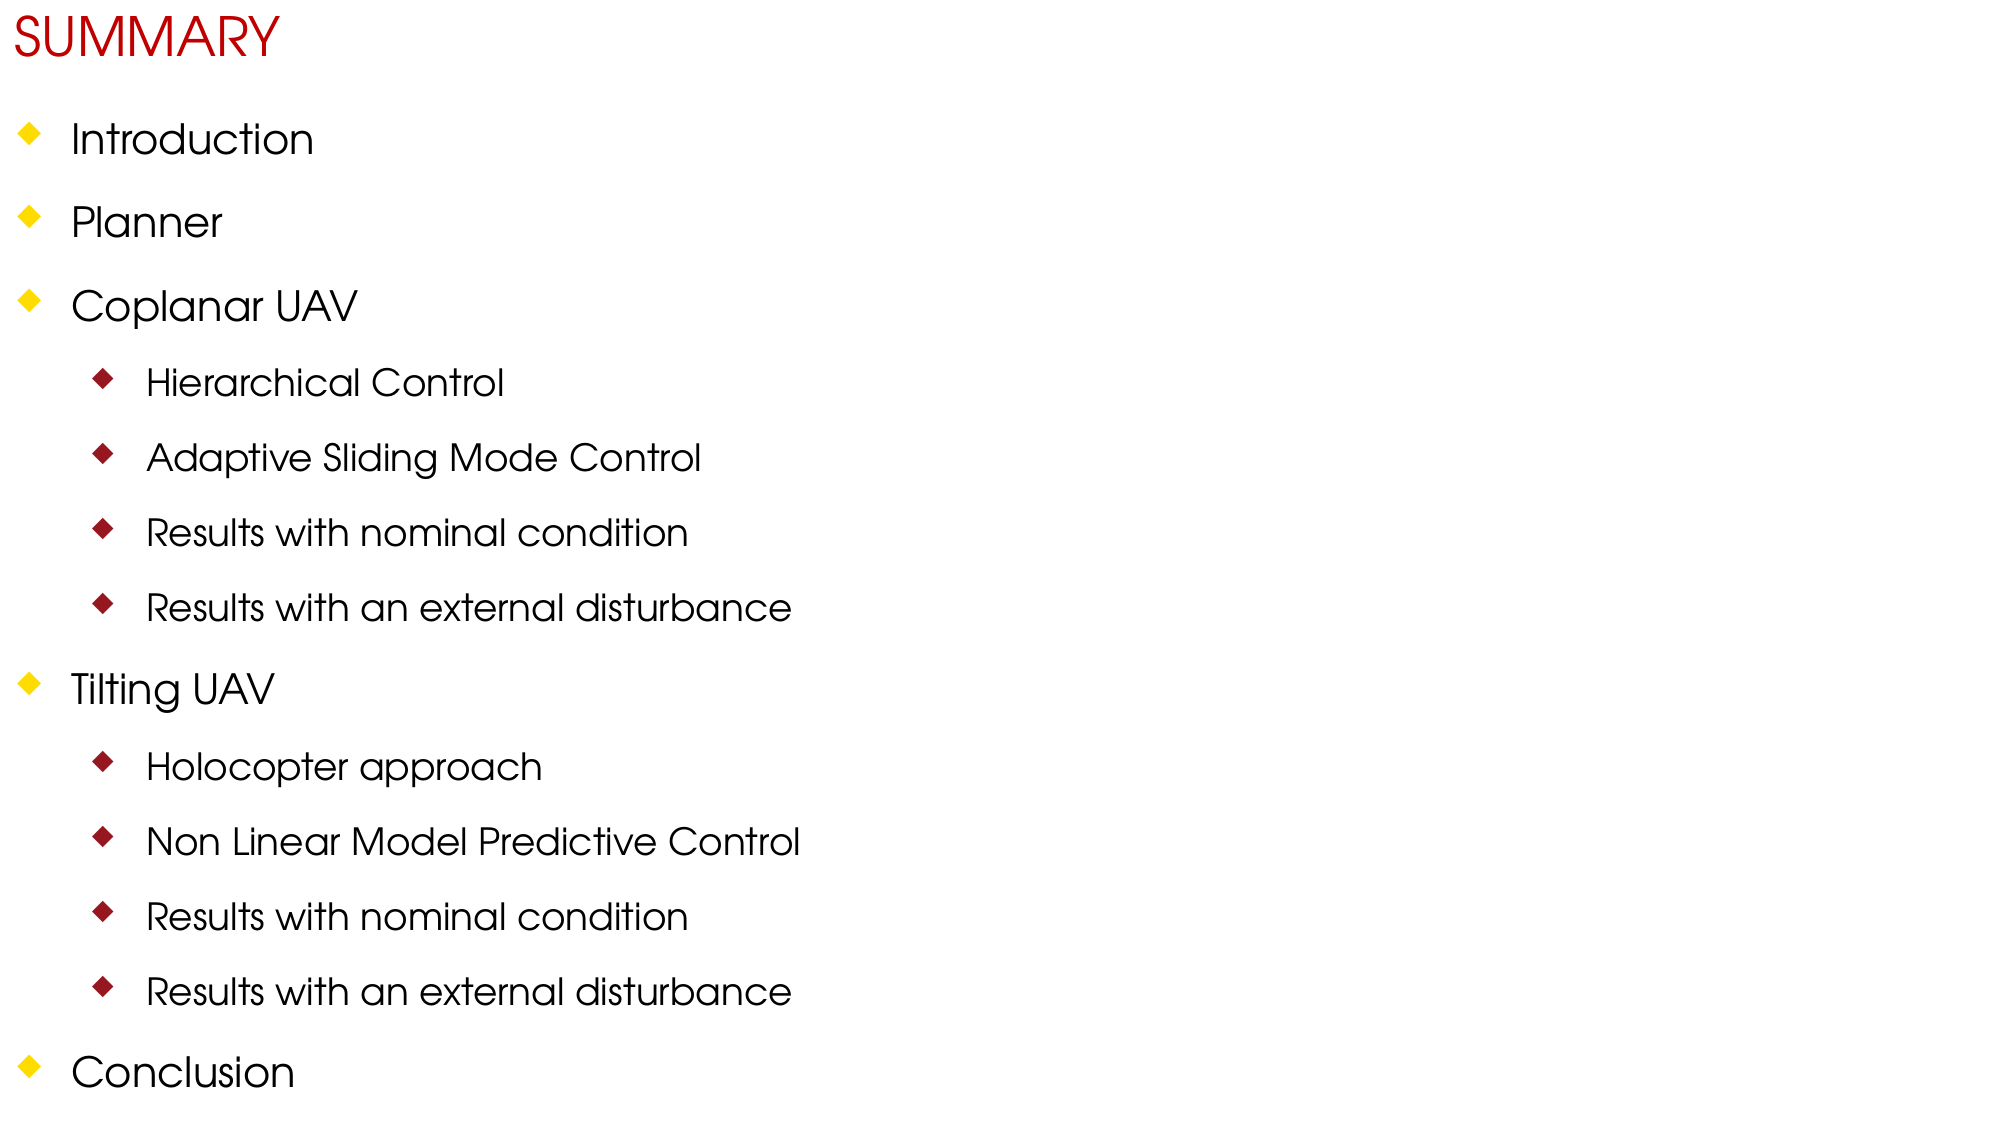

SUMMARY
Introduction
Planner
Coplanar UAV
Hierarchical Control
Adaptive Sliding Mode Control
Results with nominal condition
Results with an external disturbance
Tilting UAV
Holocopter approach
Non Linear Model Predictive Control
Results with nominal condition
Results with an external disturbance
Conclusion